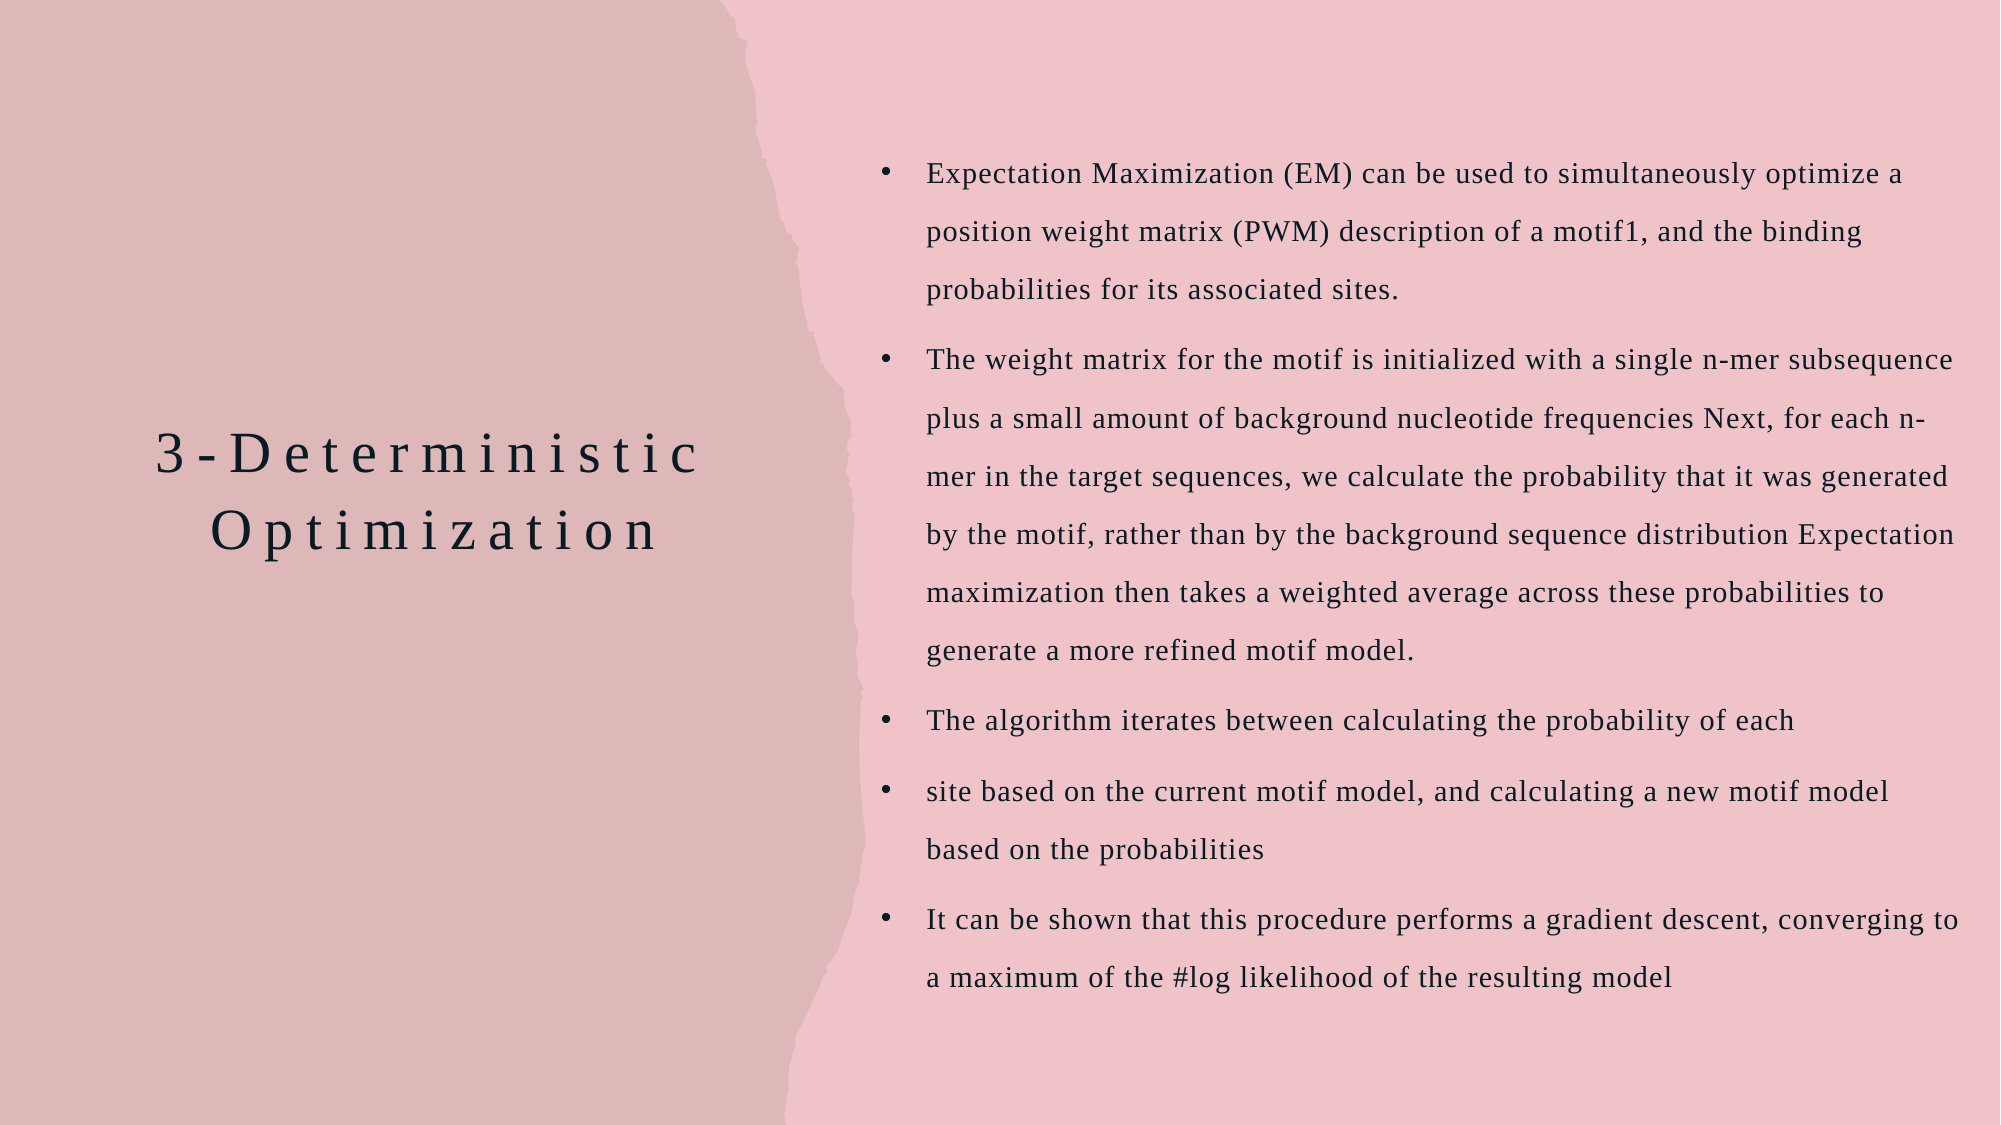

Expectation Maximization (EM) can be used to simultaneously optimize a position weight matrix (PWM) description of a motif1, and the binding probabilities for its associated sites.
The weight matrix for the motif is initialized with a single n-mer subsequence plus a small amount of background nucleotide frequencies Next, for each n-mer in the target sequences, we calculate the probability that it was generated by the motif, rather than by the background sequence distribution Expectation maximization then takes a weighted average across these probabilities to generate a more refined motif model.
The algorithm iterates between calculating the probability of each
site based on the current motif model, and calculating a new motif model based on the probabilities
It can be shown that this procedure performs a gradient descent, converging to a maximum of the #log likelihood of the resulting model
3-Deterministic Optimization